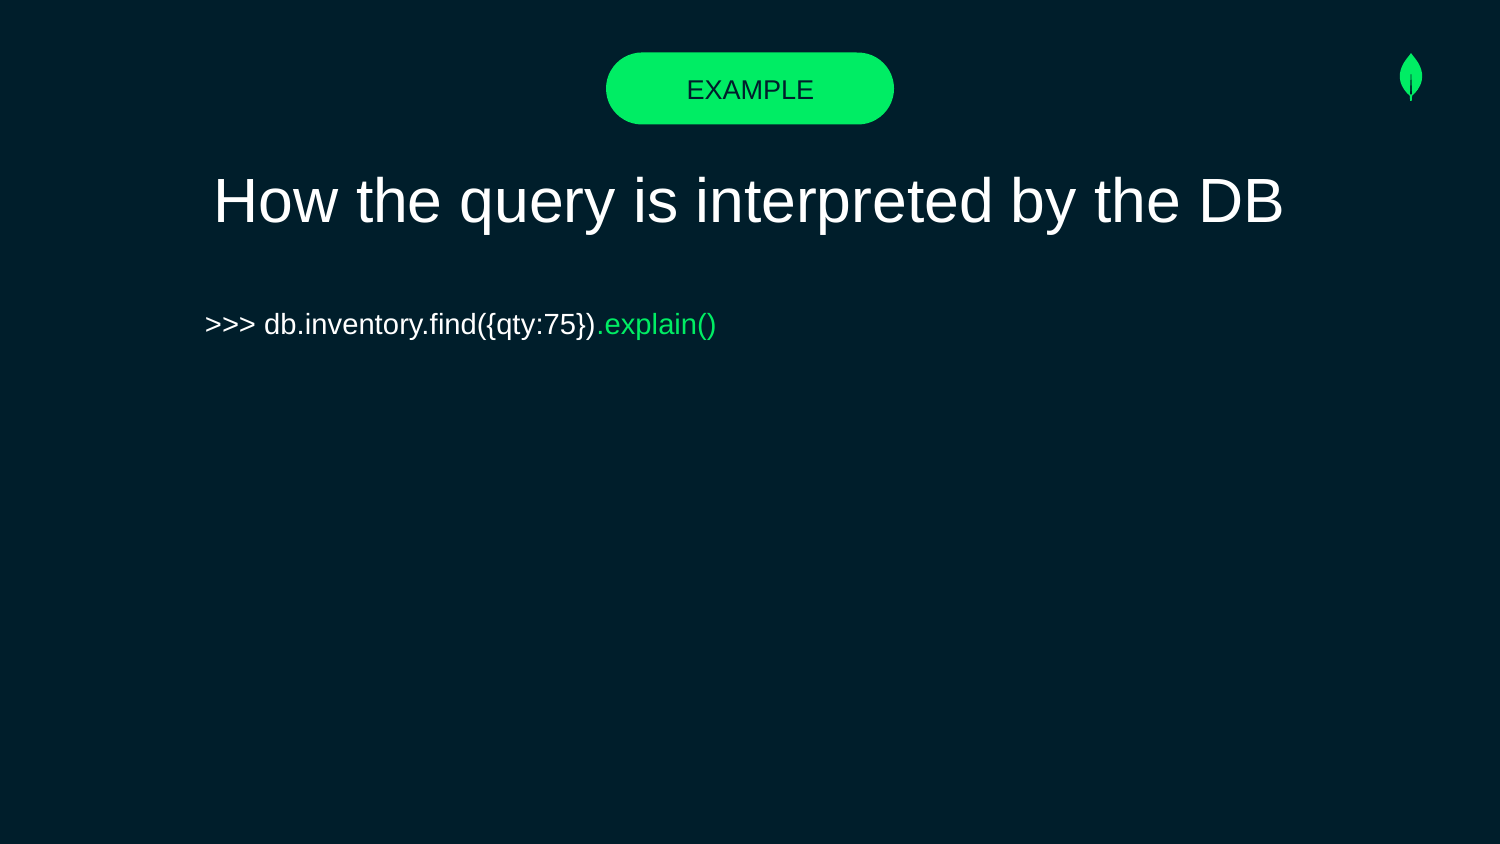

# EXAMPLE
How the query is interpreted by the DB

>>> db.inventory.find({qty:75}).explain()